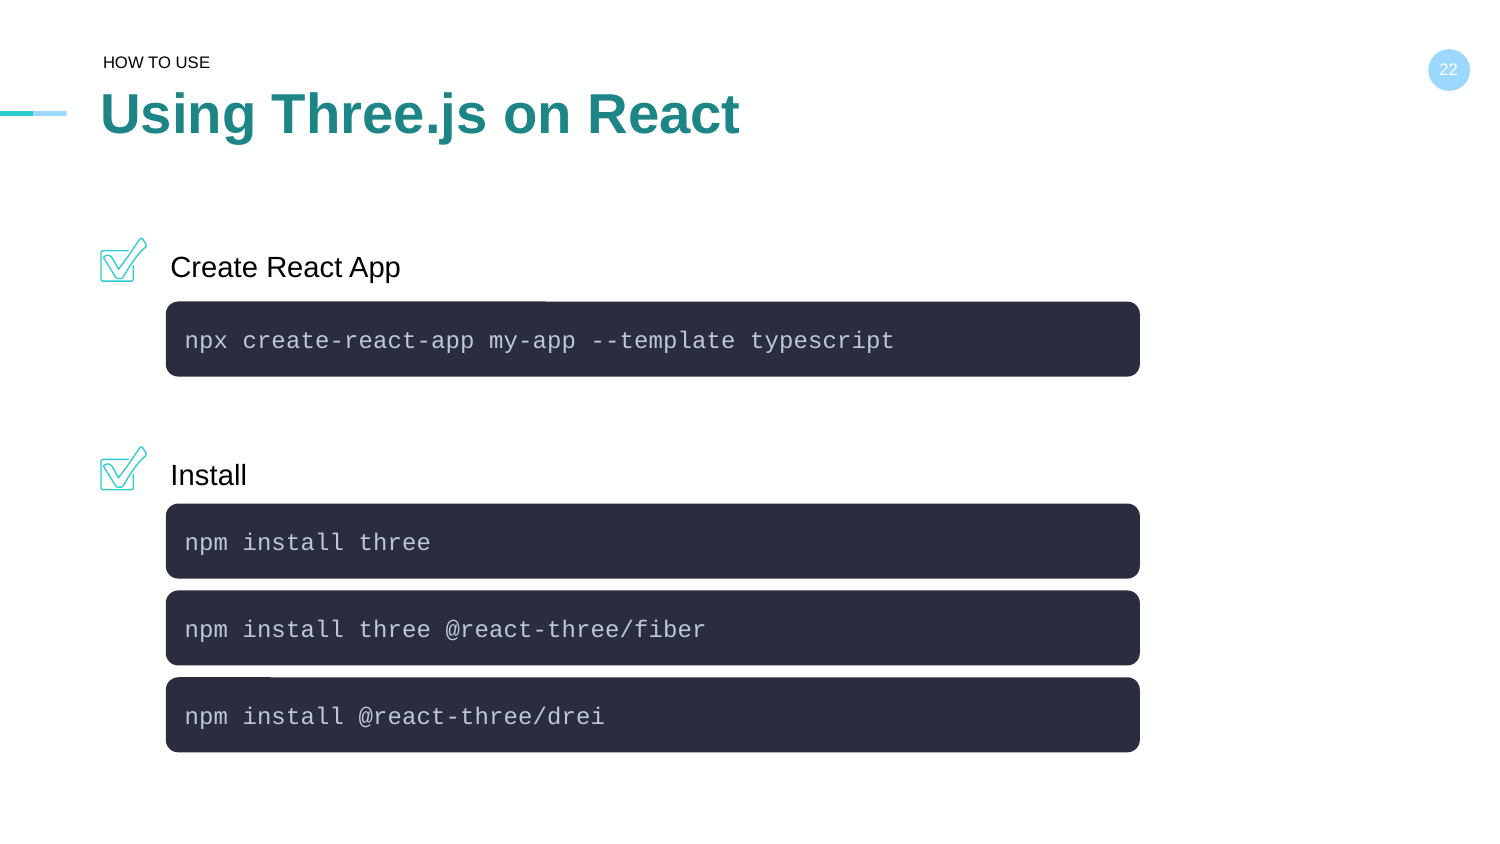

HOW TO USE
# Using Three.js on React

Create React App
npx create-react-app my-app --template typescript

Install
npm install three
npm install three @react-three/fiber
npm install @react-three/drei